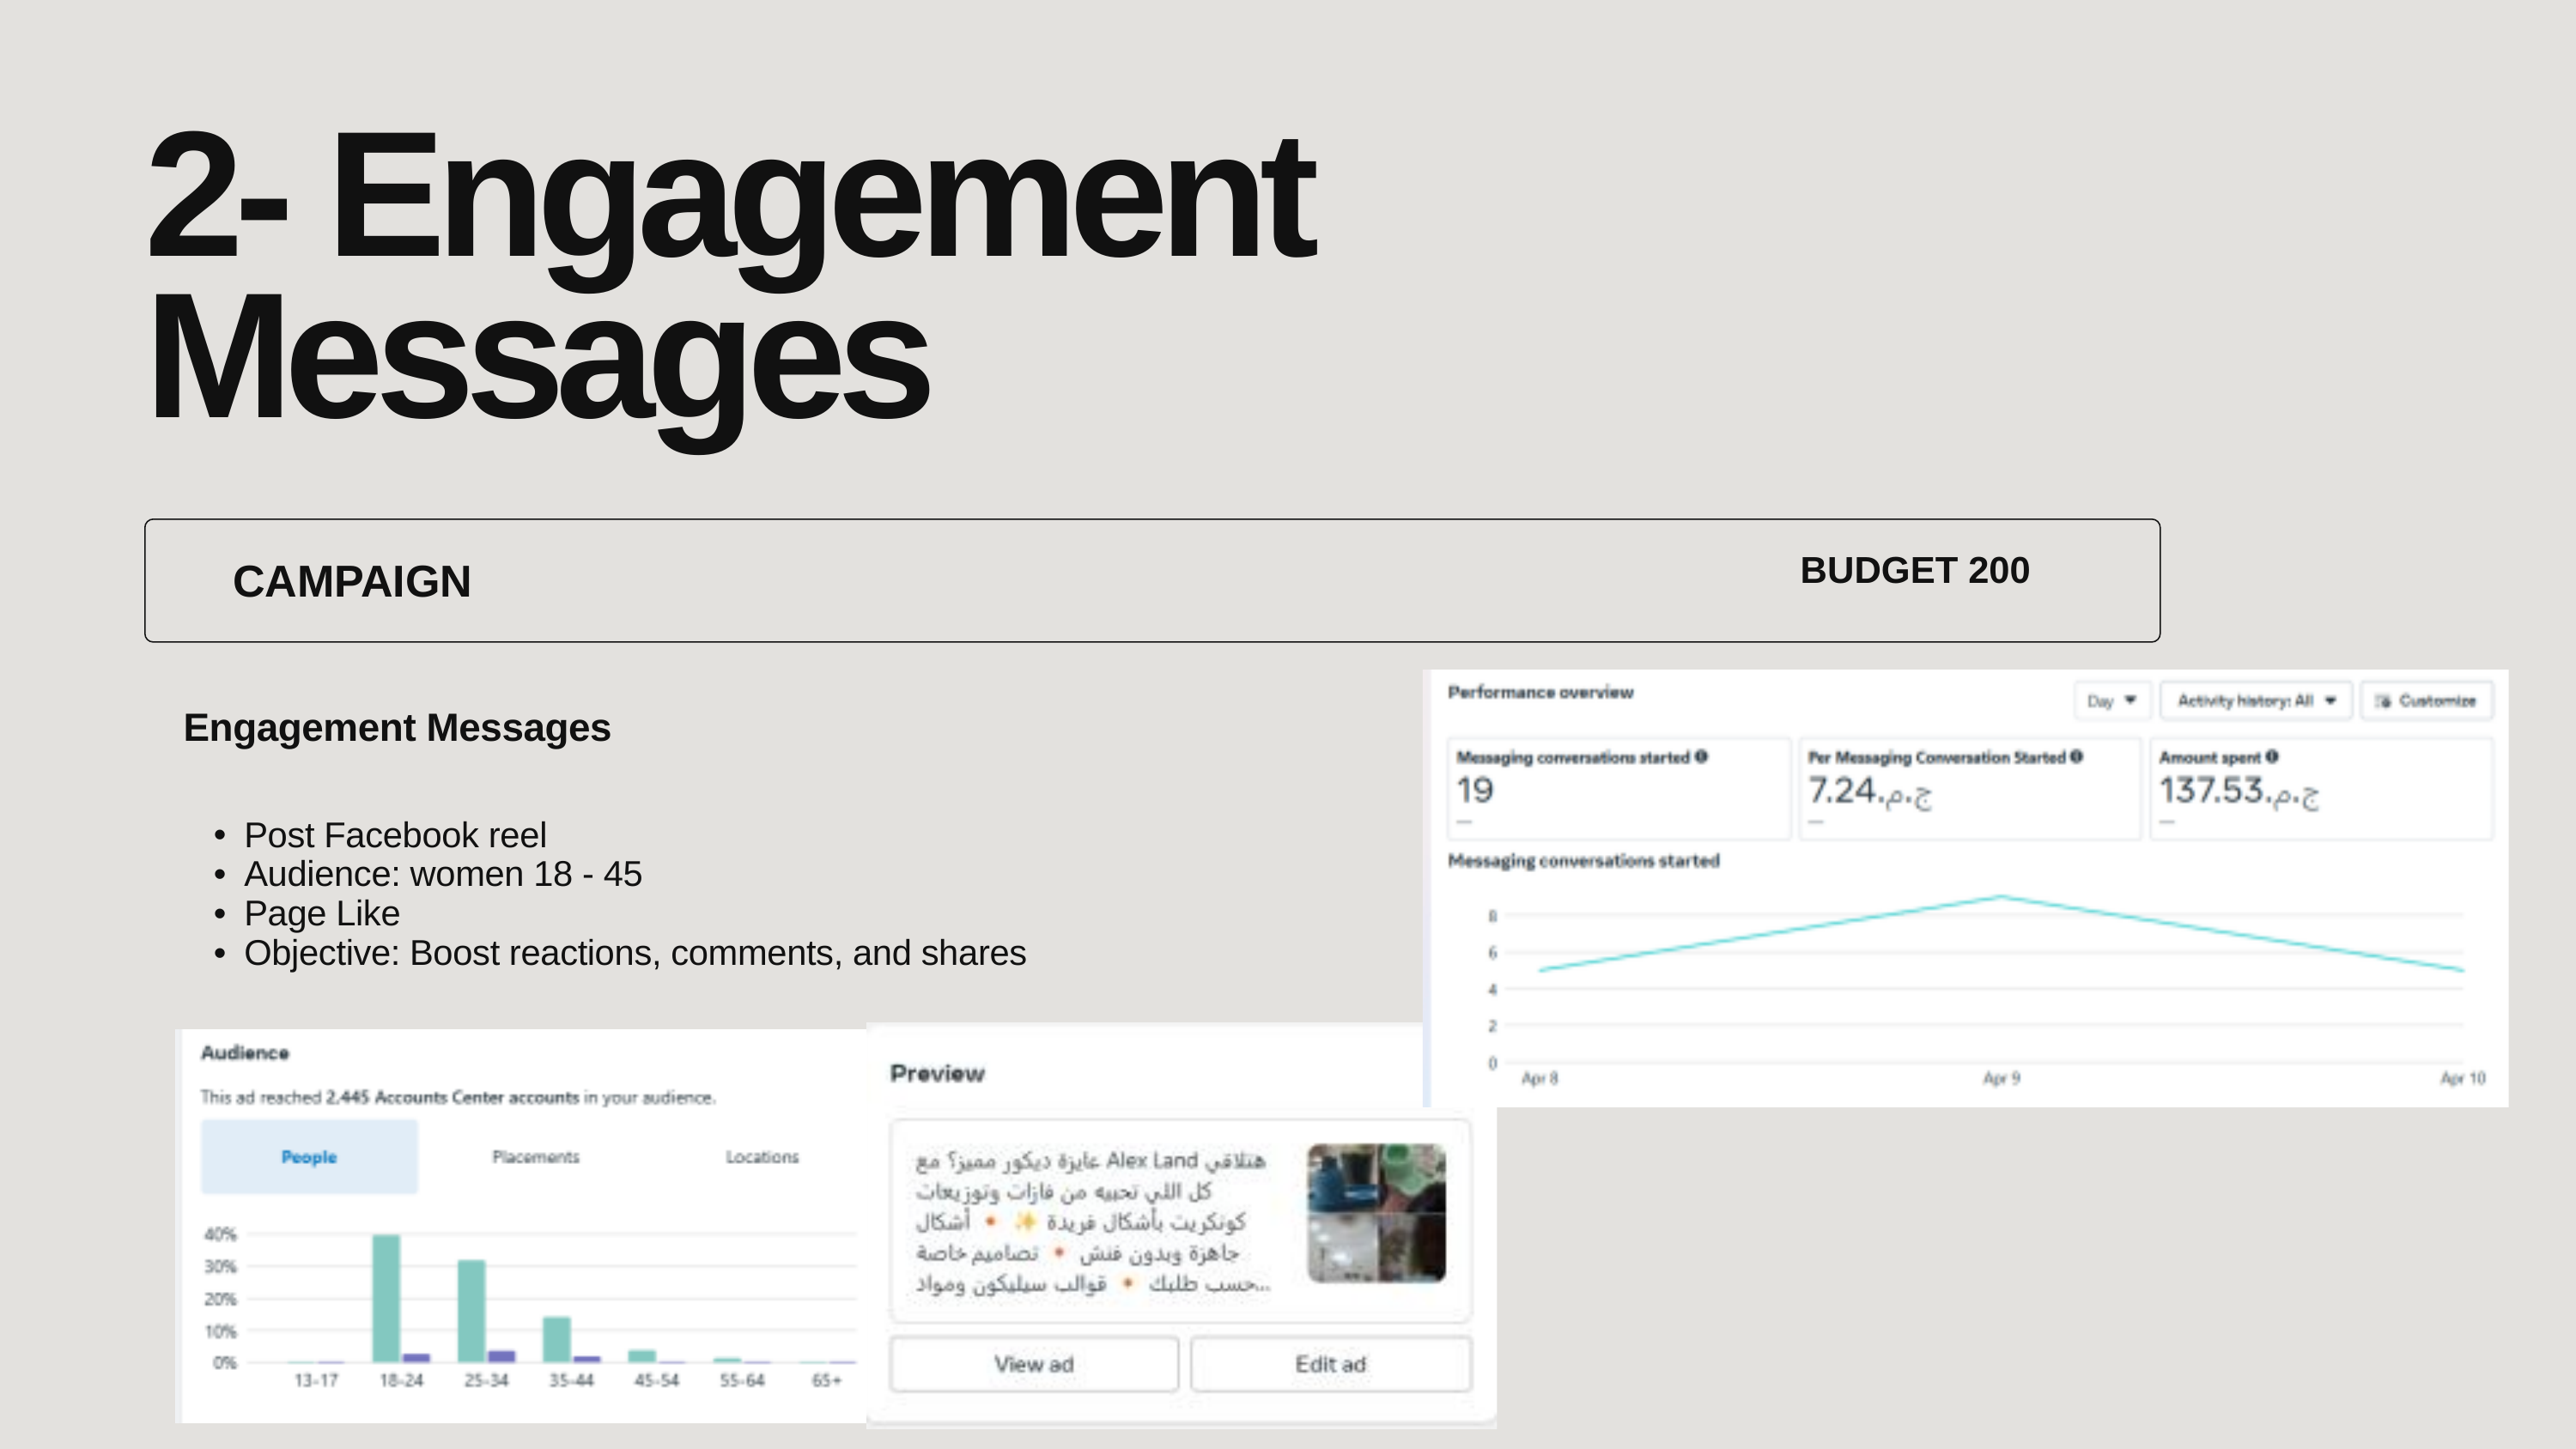

2- Engagement Messages

BUDGET 200
CAMPAIGN

| Engagement Messages |
| --- |
| Post Facebook reel Audience: women 18 - 45 Page Like Objective: Boost reactions, comments, and shares |